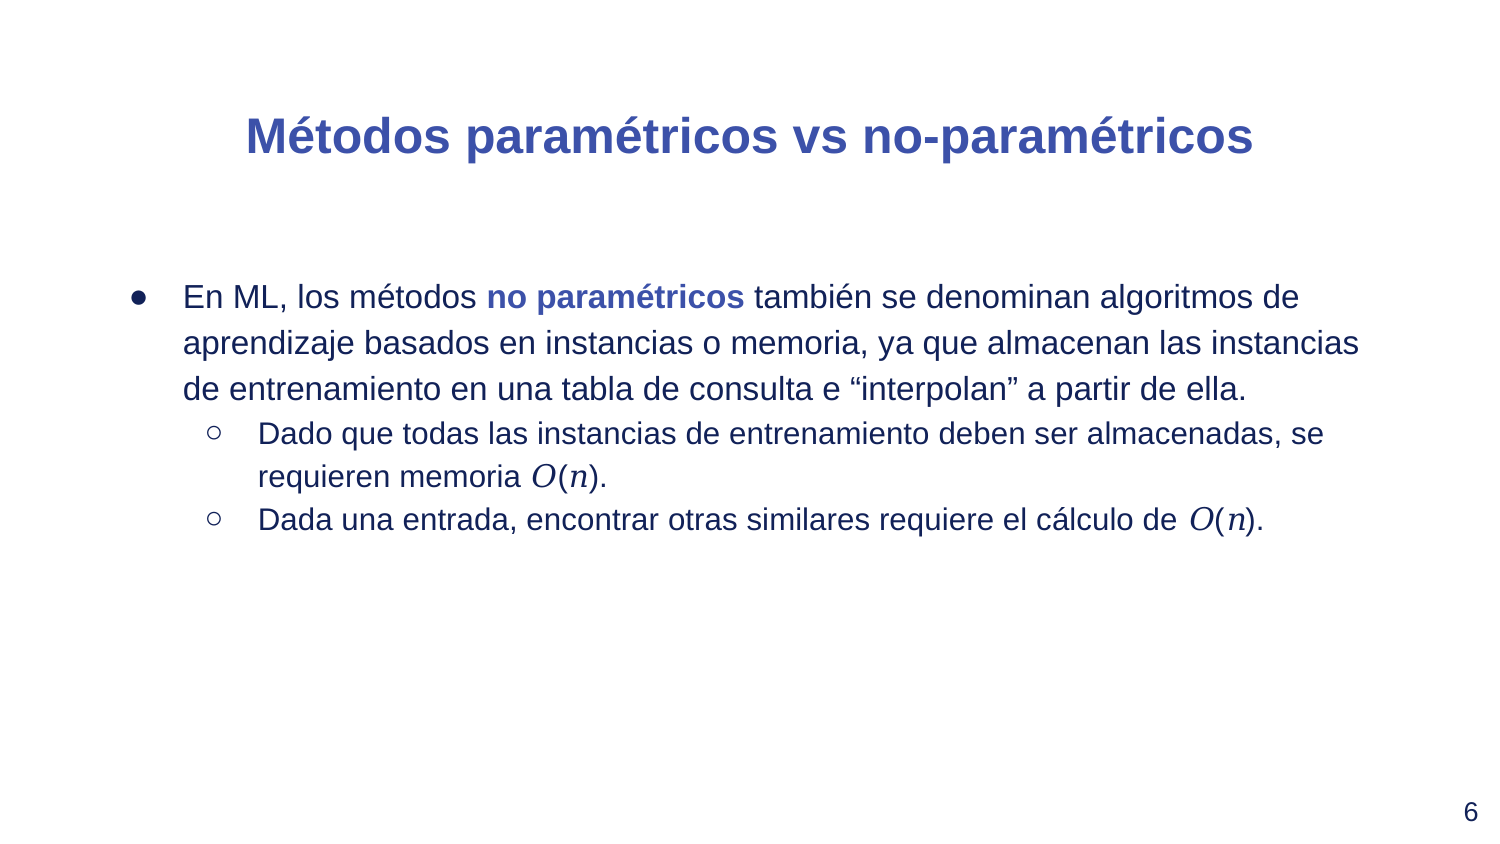

Métodos paramétricos vs no-paramétricos
En ML, los métodos no paramétricos también se denominan algoritmos de aprendizaje basados en instancias o memoria, ya que almacenan las instancias de entrenamiento en una tabla de consulta e “interpolan” a partir de ella.
Dado que todas las instancias de entrenamiento deben ser almacenadas, se requieren memoria 𝑂(𝑛).
Dada una entrada, encontrar otras similares requiere el cálculo de 𝑂(𝑛).
6